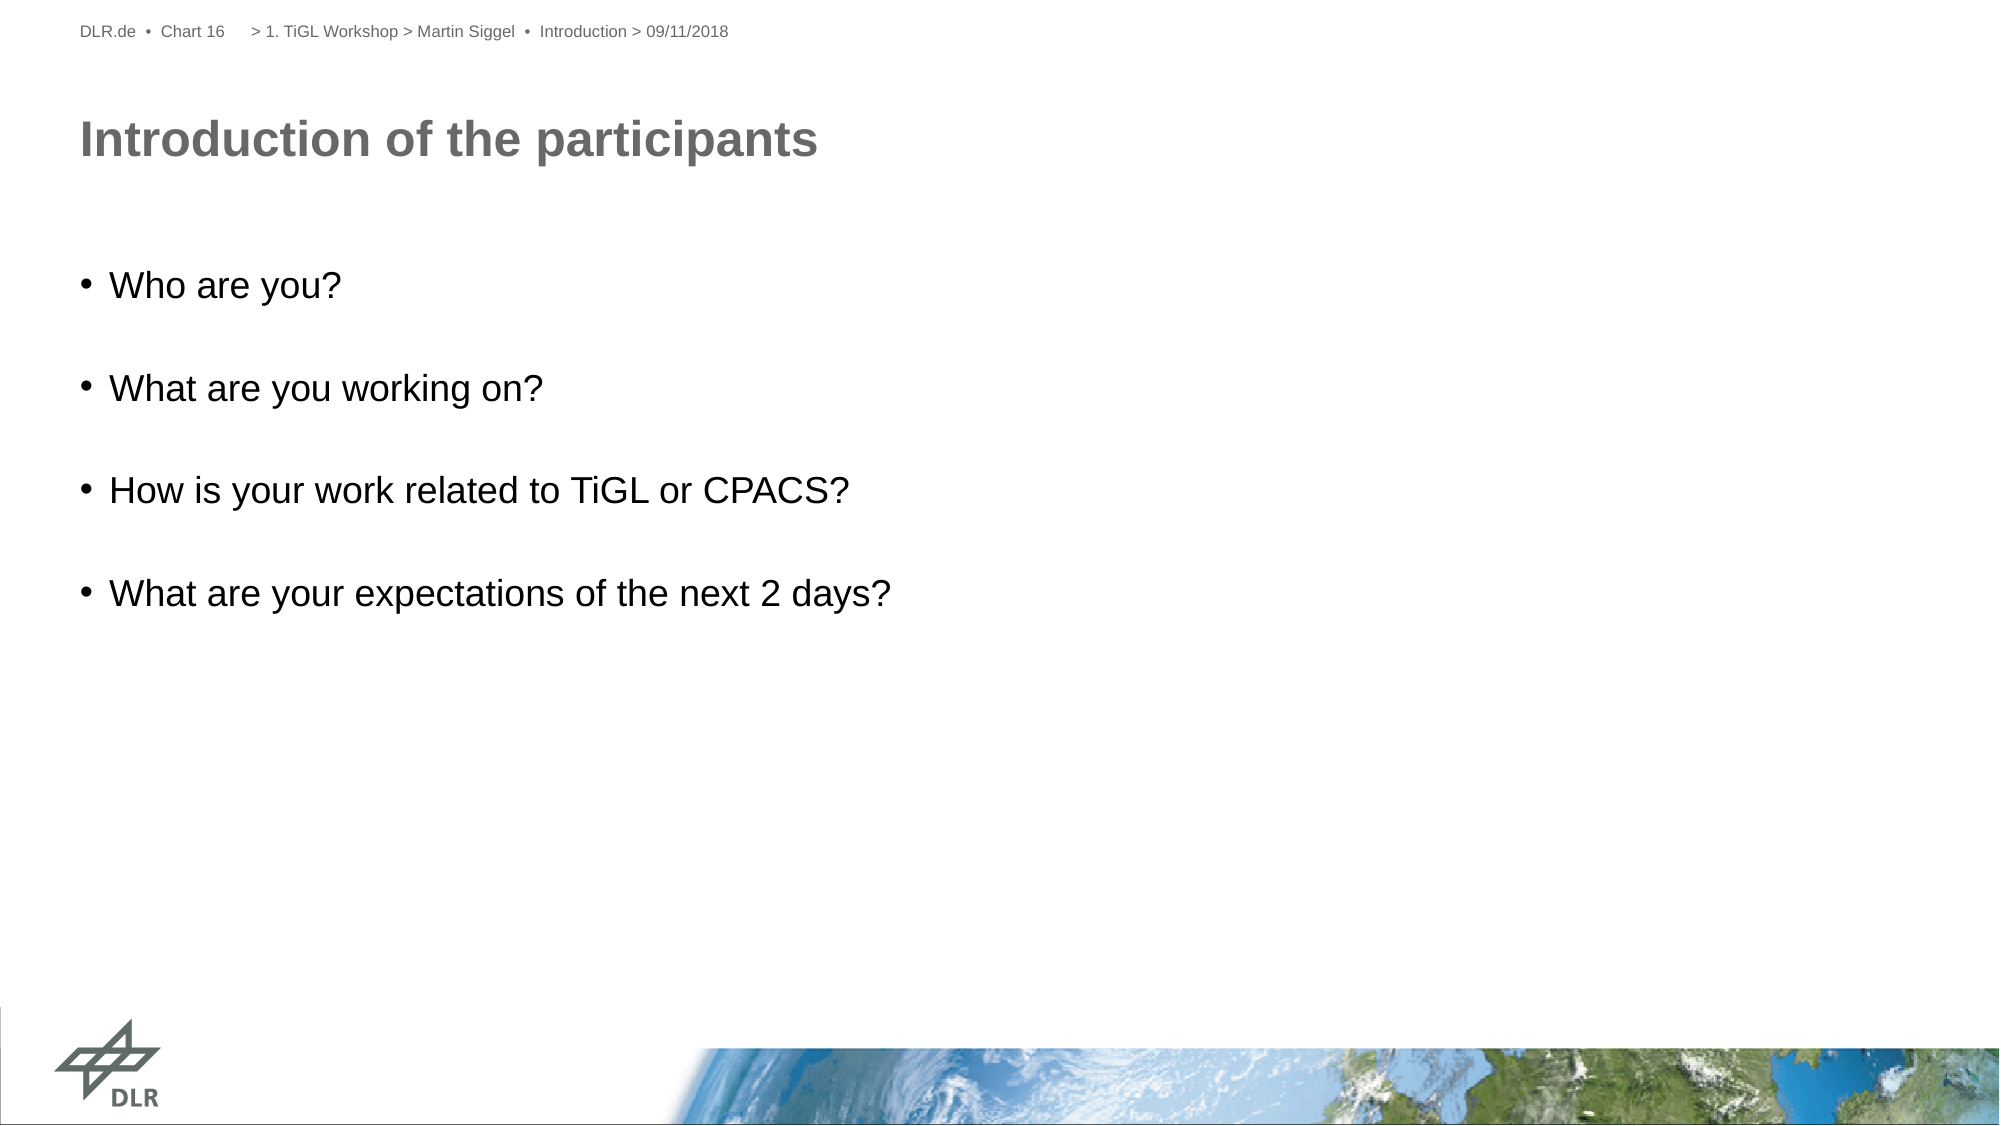

DLR.de  •  Chart 16
> 1. TiGL Workshop > Martin Siggel  •  Introduction > 09/11/2018
# Introduction of the participants
Who are you?

What are you working on?

How is your work related to TiGL or CPACS?

What are your expectations of the next 2 days?